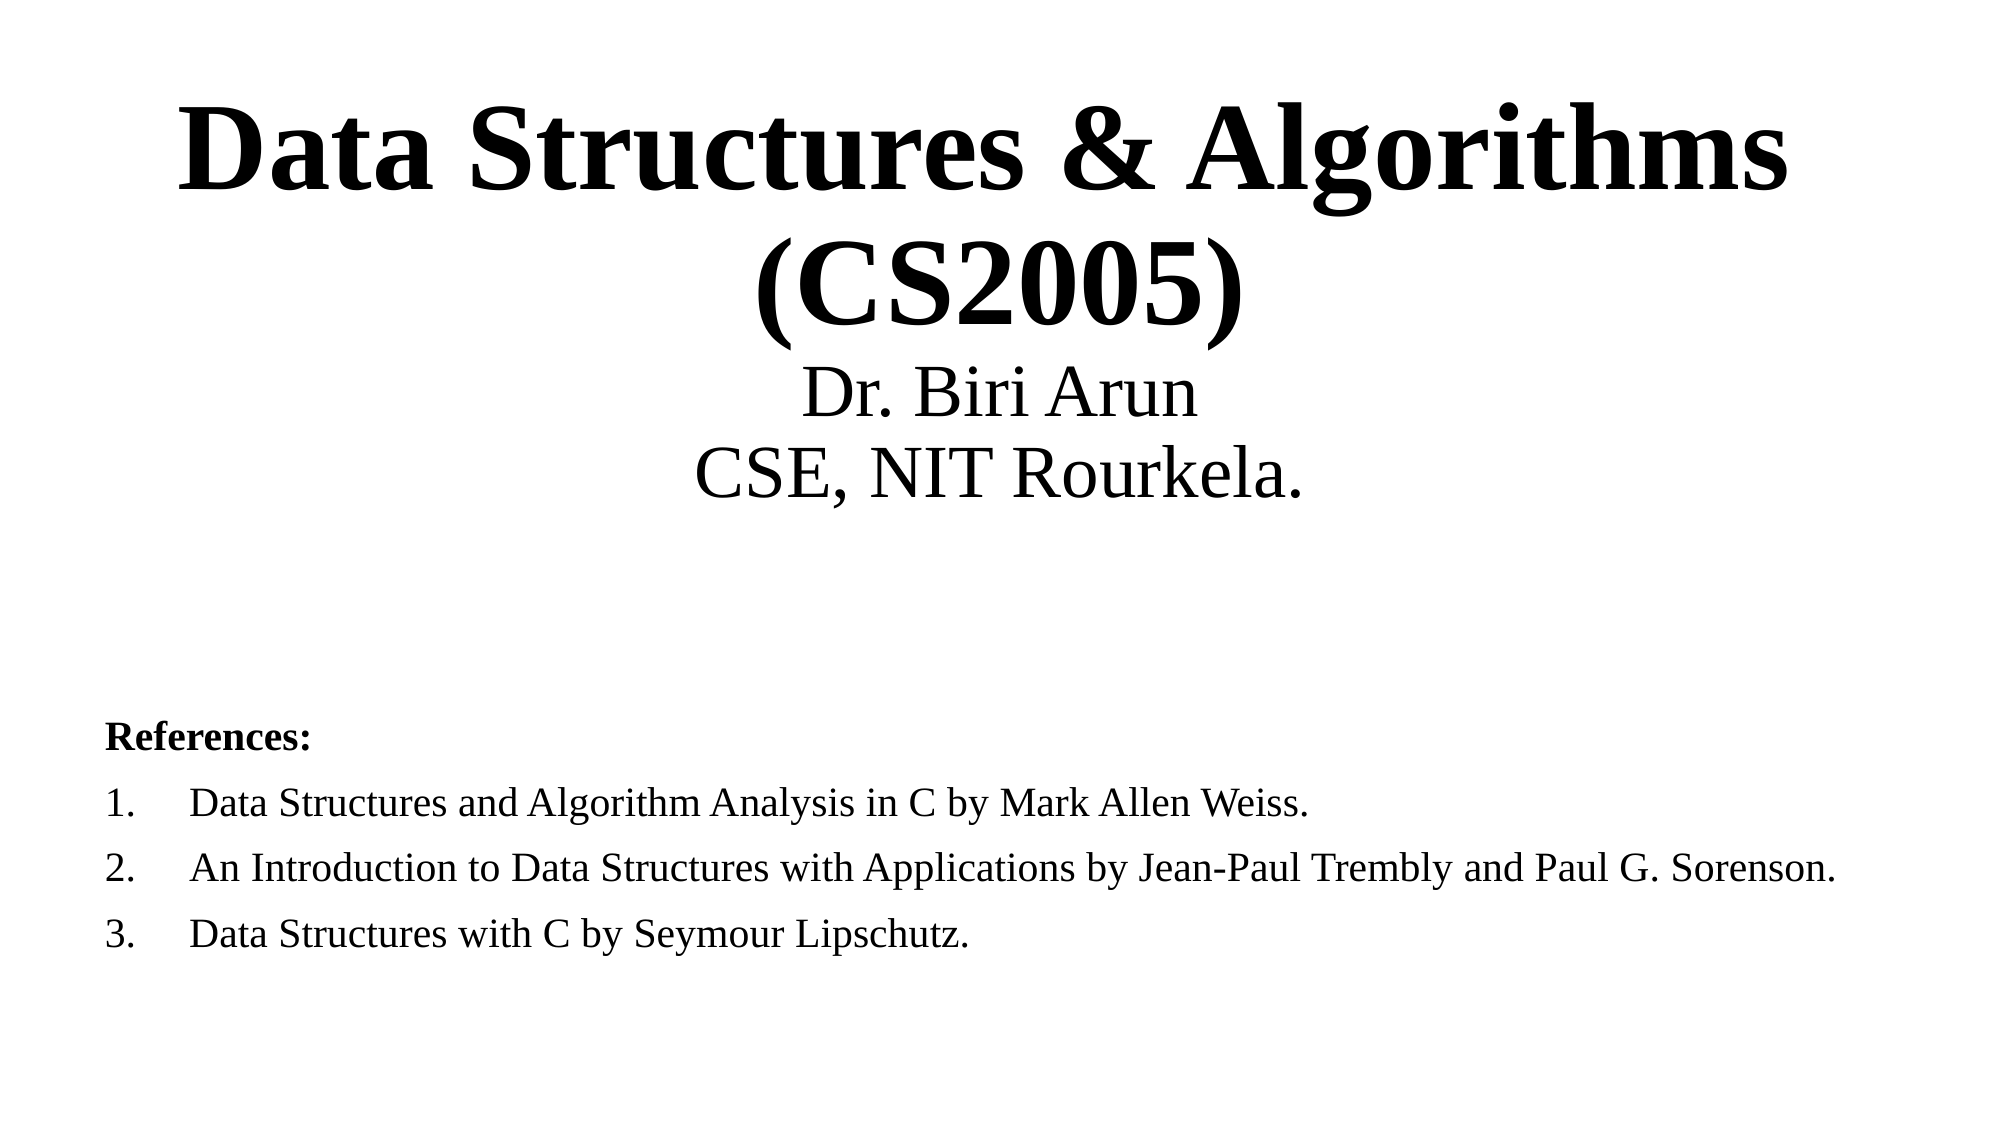

# Data Structures & Algorithms (CS2005) Dr. Biri Arun CSE, NIT Rourkela.
References:
Data Structures and Algorithm Analysis in C by Mark Allen Weiss.
An Introduction to Data Structures with Applications by Jean-Paul Trembly and Paul G. Sorenson.
Data Structures with C by Seymour Lipschutz.